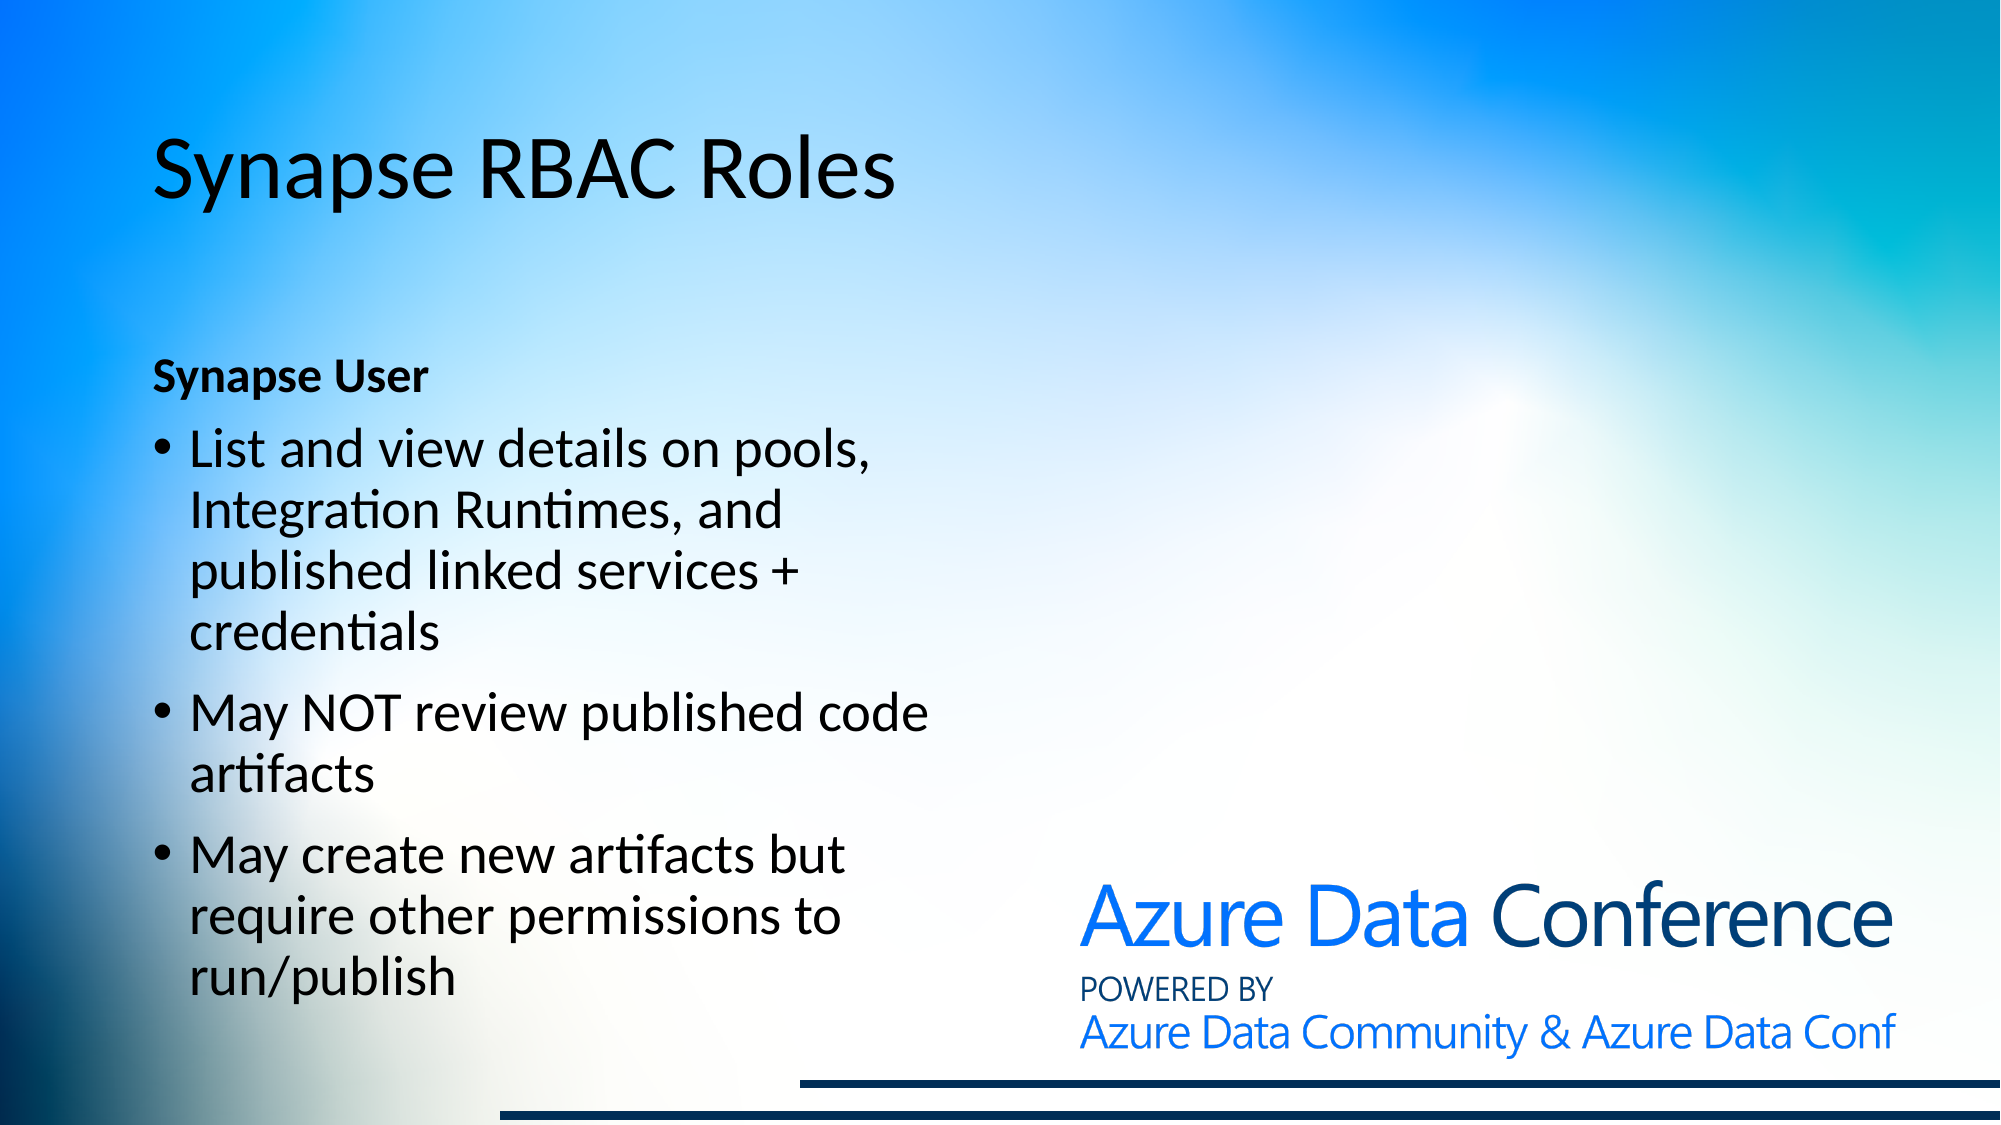

# Synapse RBAC Roles
Synapse User
List and view details on pools, Integration Runtimes, and published linked services + credentials
May NOT review published code artifacts
May create new artifacts but require other permissions to run/publish